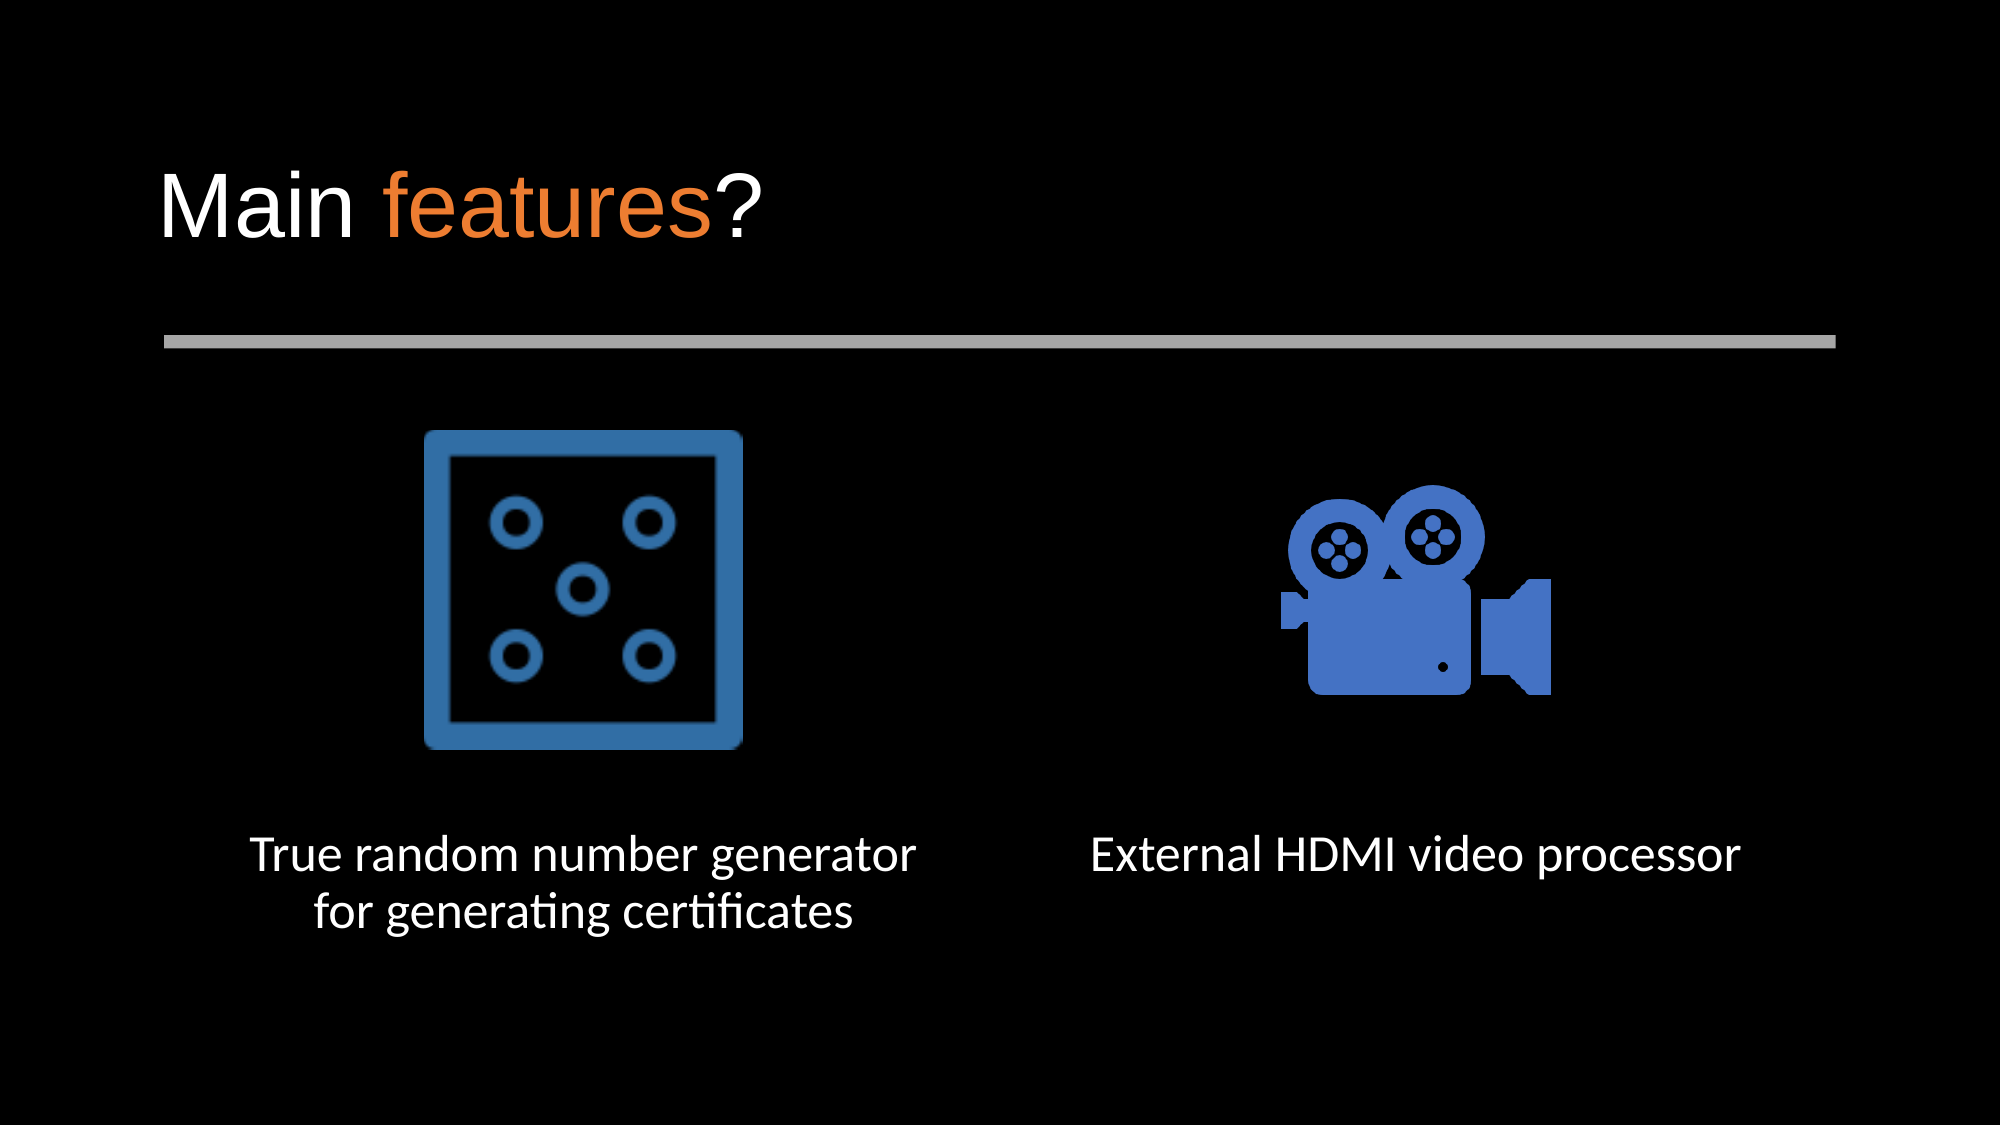

# Main features?

True random number generator for generating certificates
External HDMI video processor